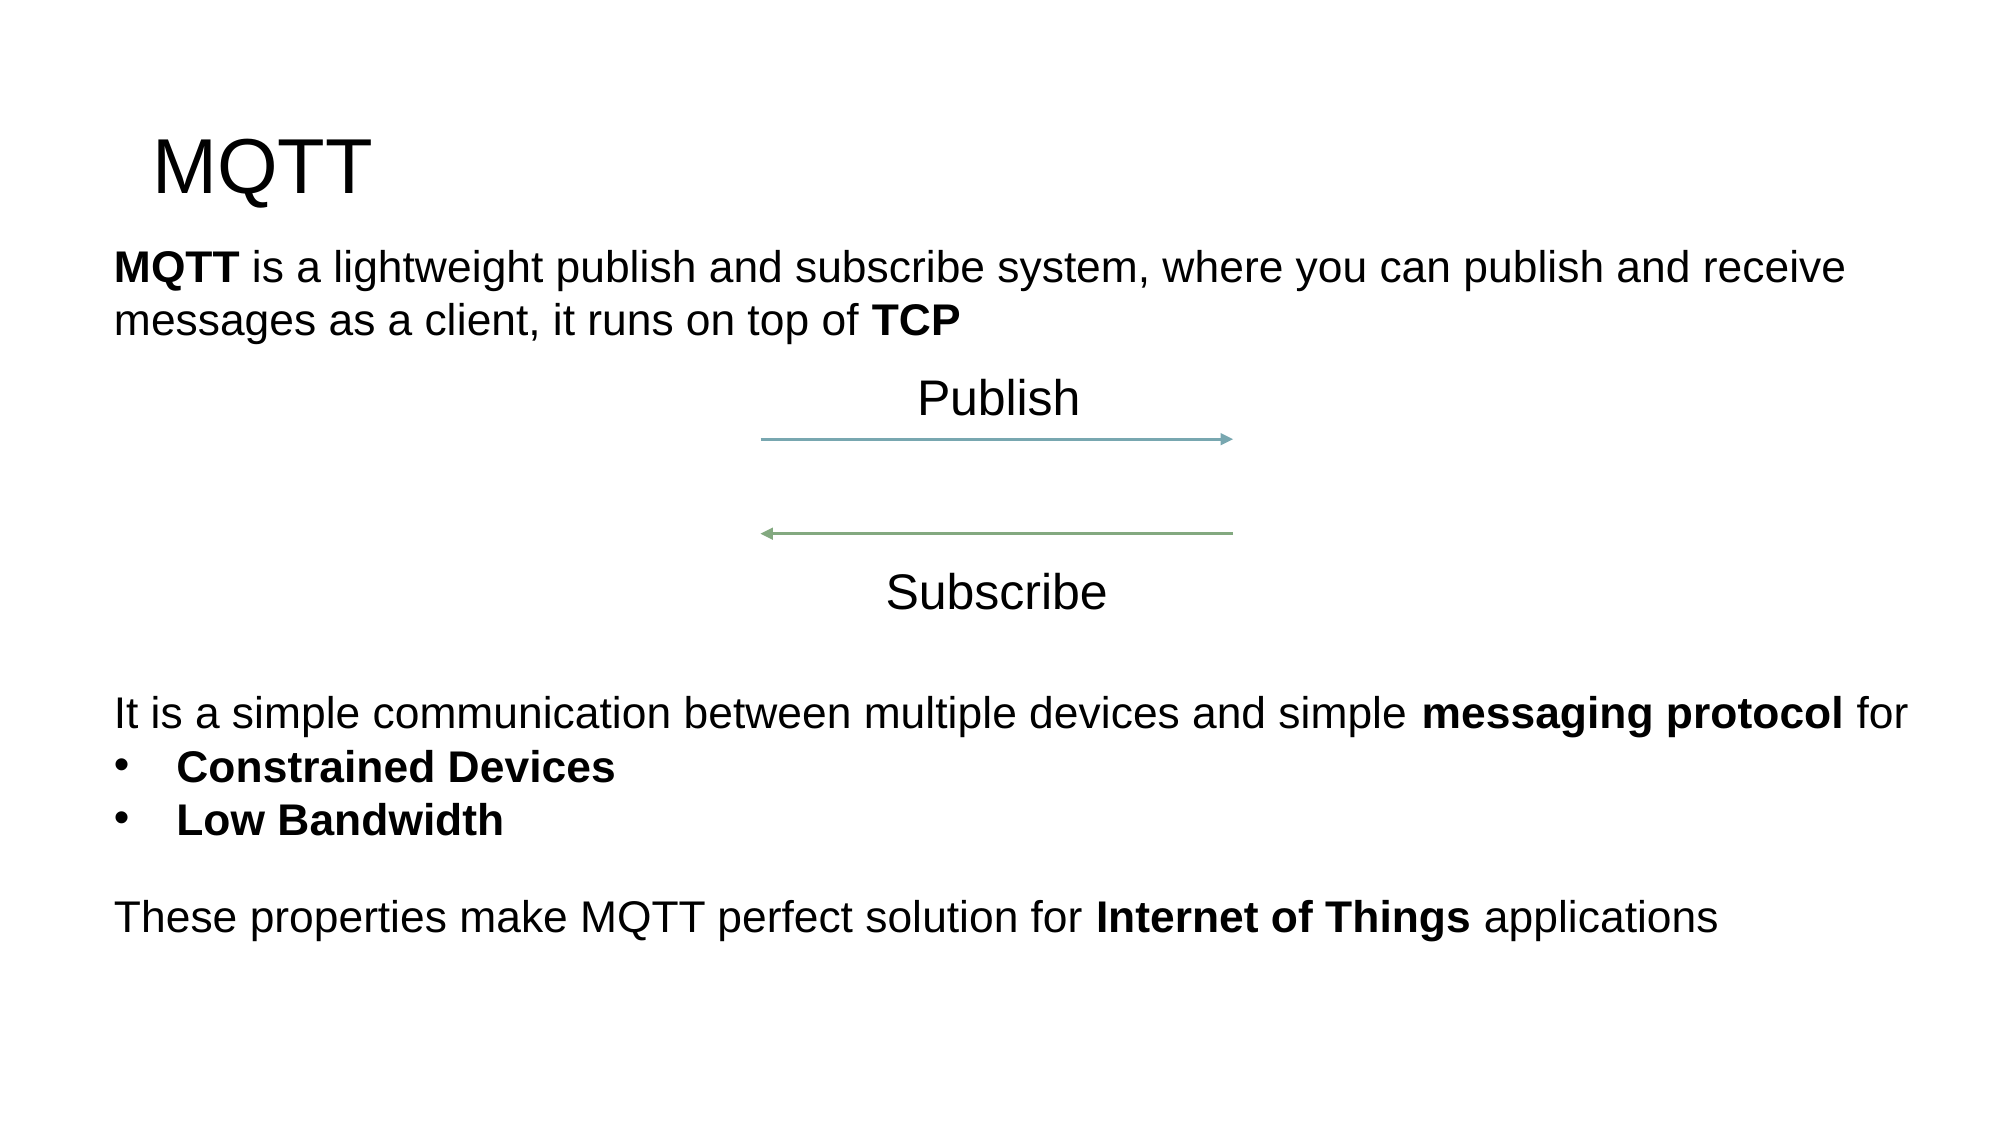

# MQTT
MQTT is a lightweight publish and subscribe system, where you can publish and receive messages as a client, it runs on top of TCP
Publish
Subscribe

It is a simple communication between multiple devices and simple messaging protocol for
Constrained Devices
Low Bandwidth
These properties make MQTT perfect solution for Internet of Things applications